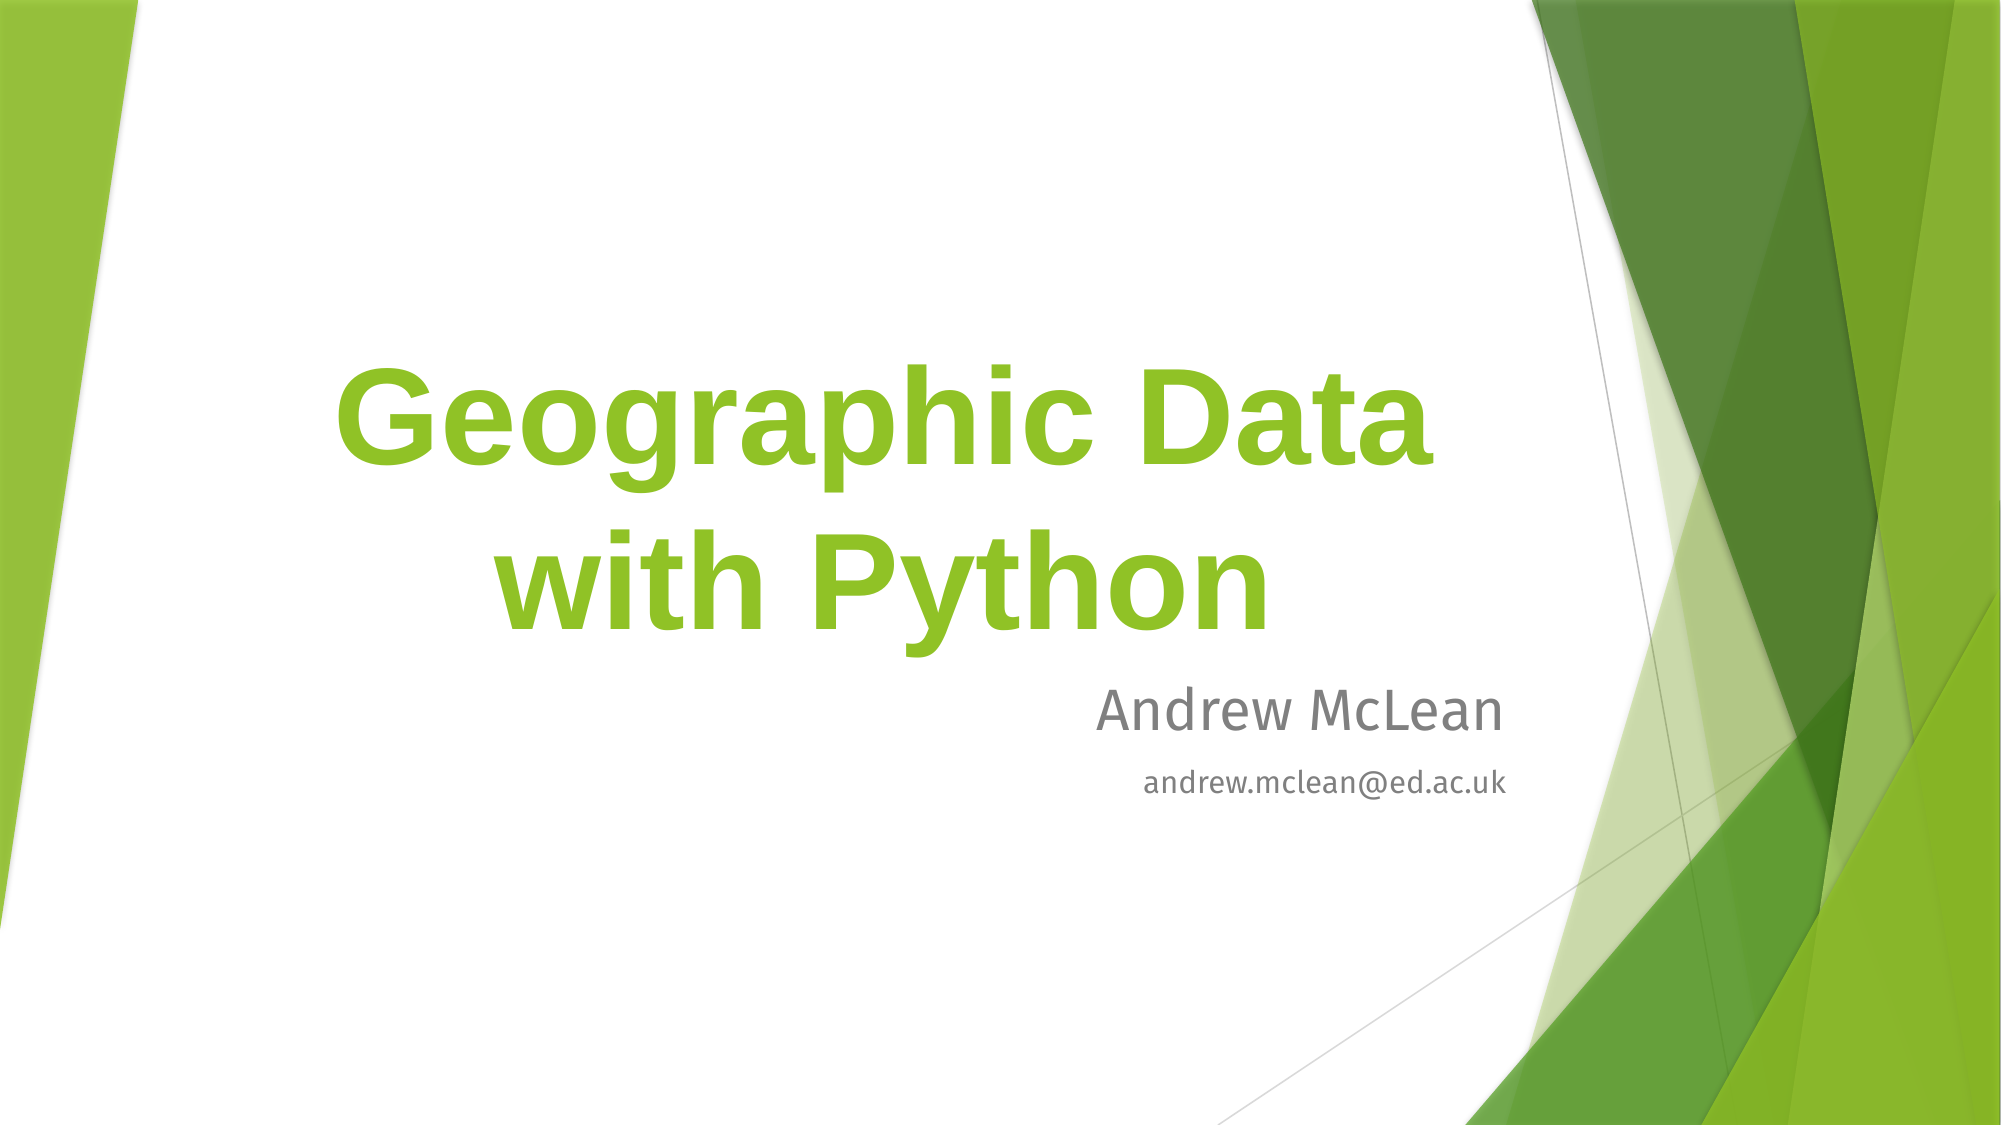

# Geographic Data with Python
Andrew McLean
andrew.mclean@ed.ac.uk